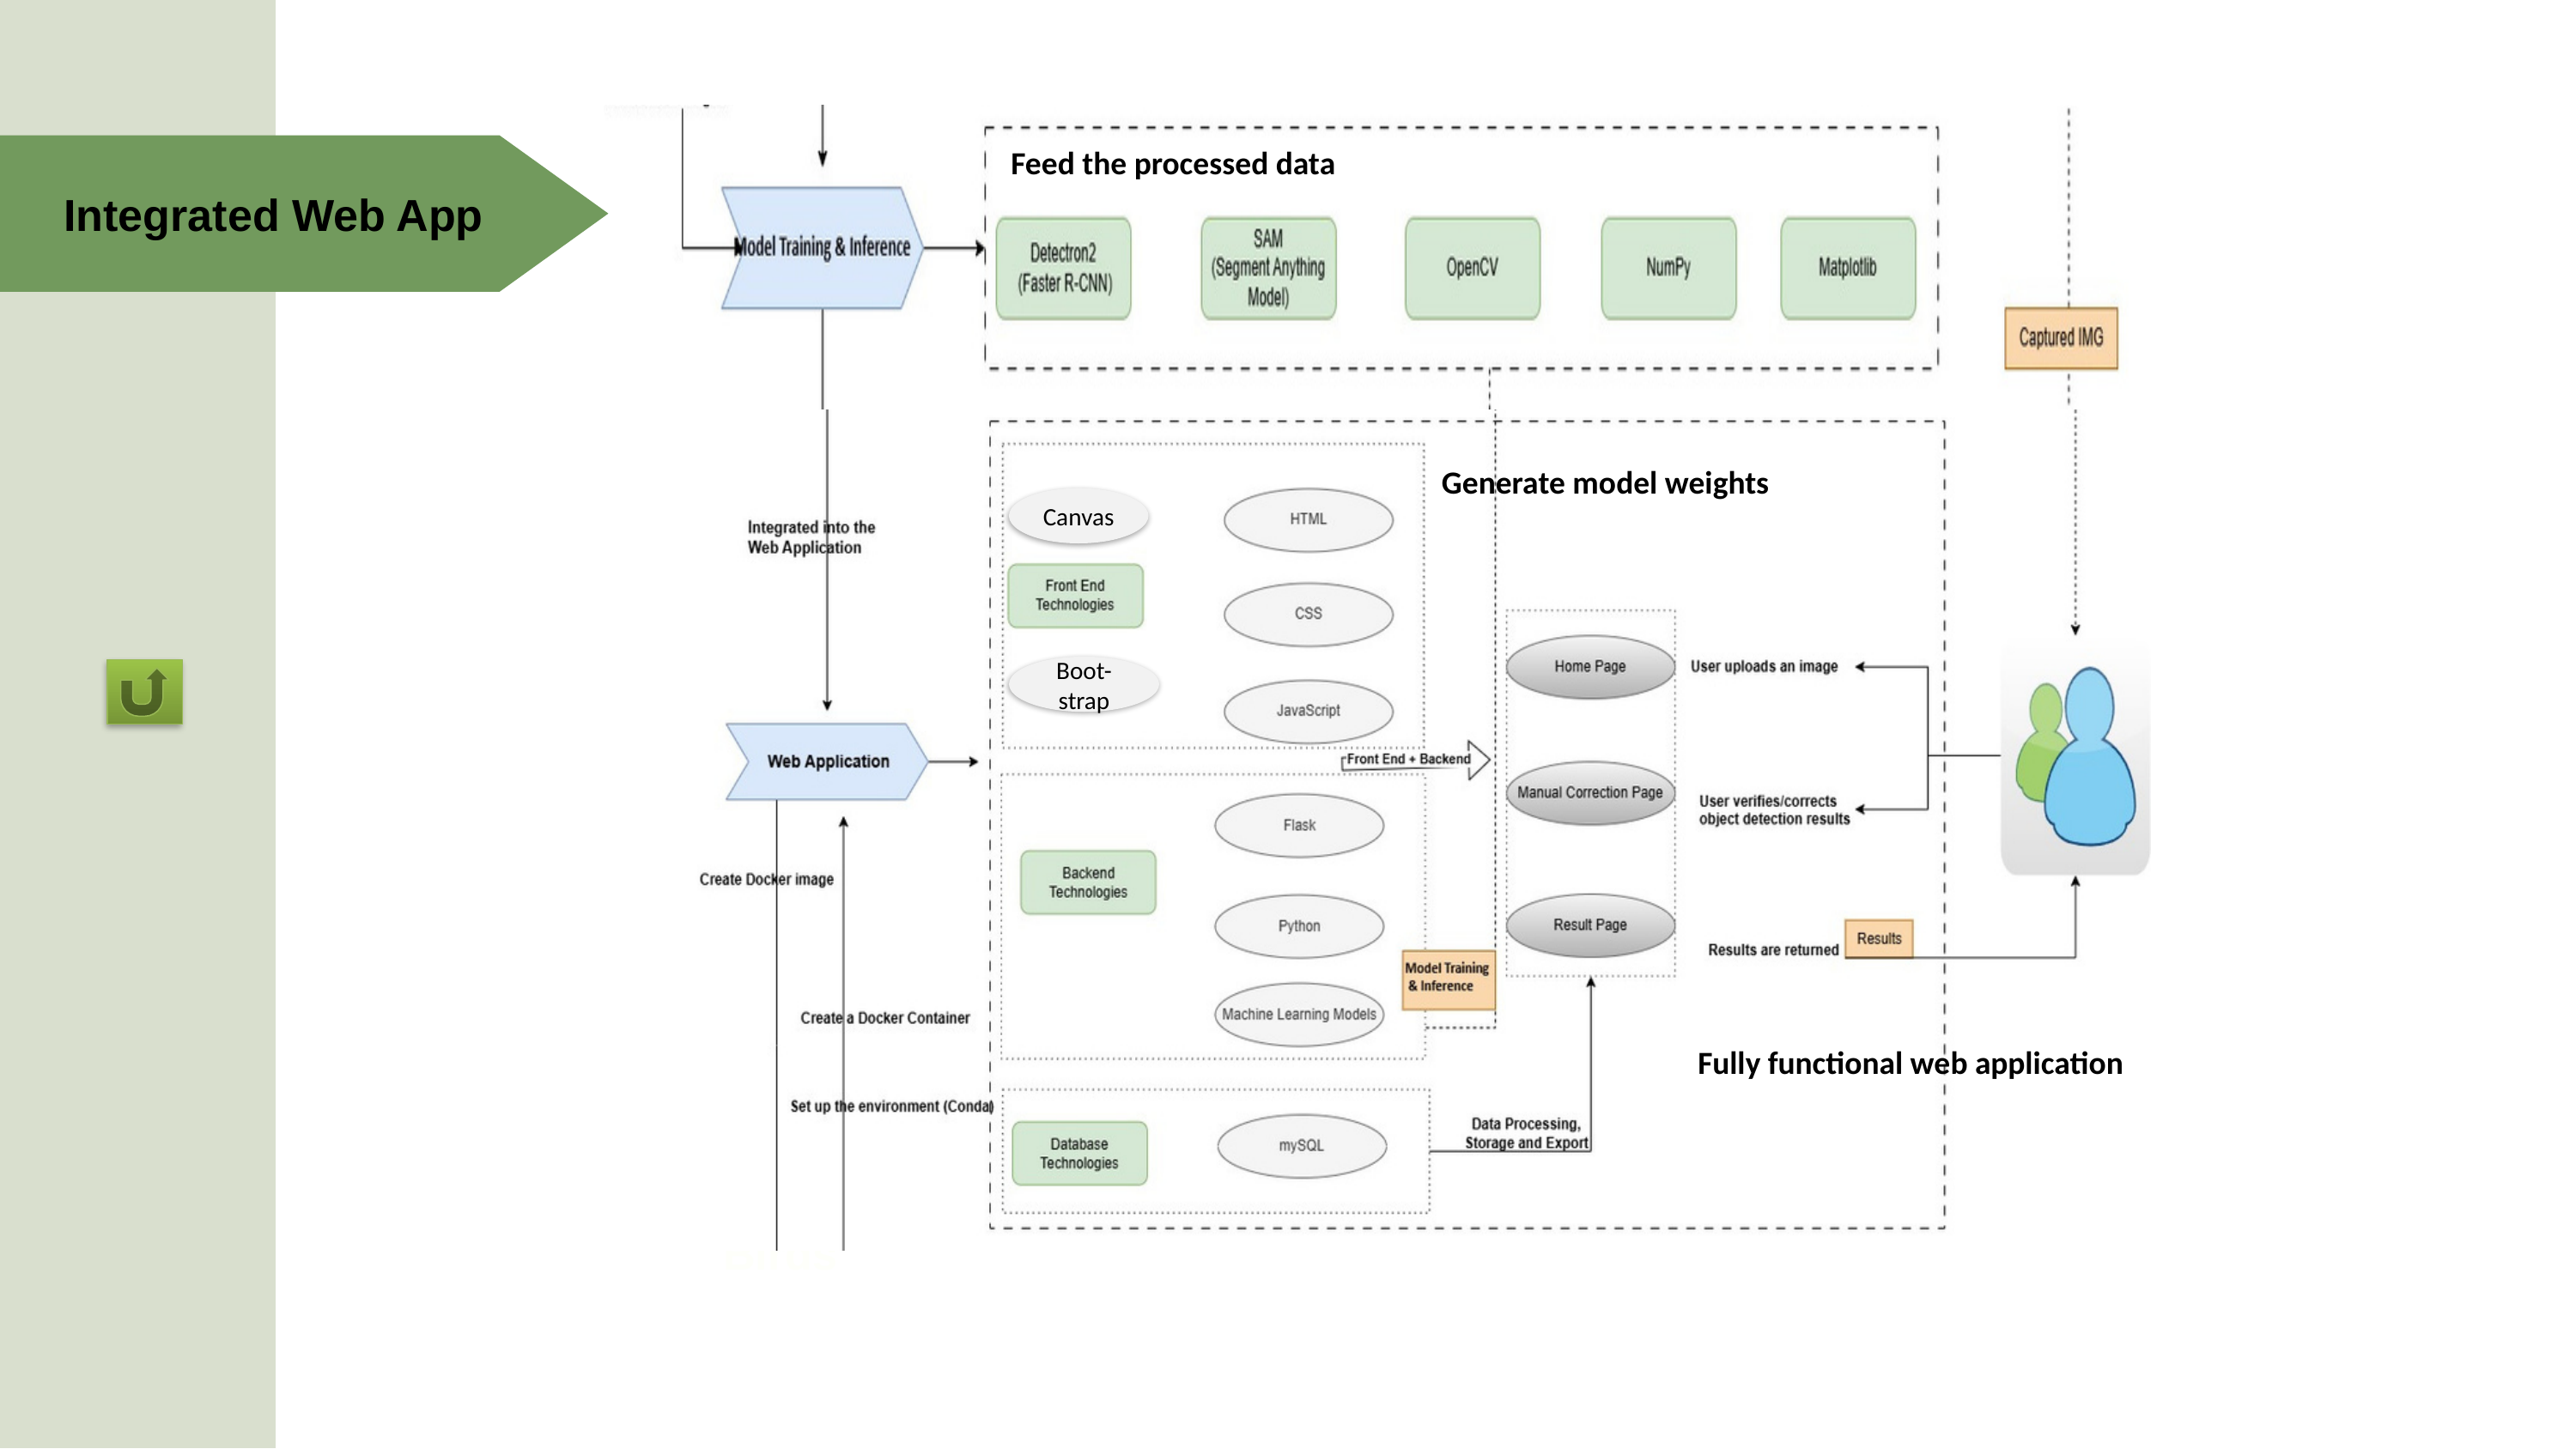

Integrated Web App

Feed the processed data

Generate model weights
Canvas
Boot- strap

Fully functional web application
Birds